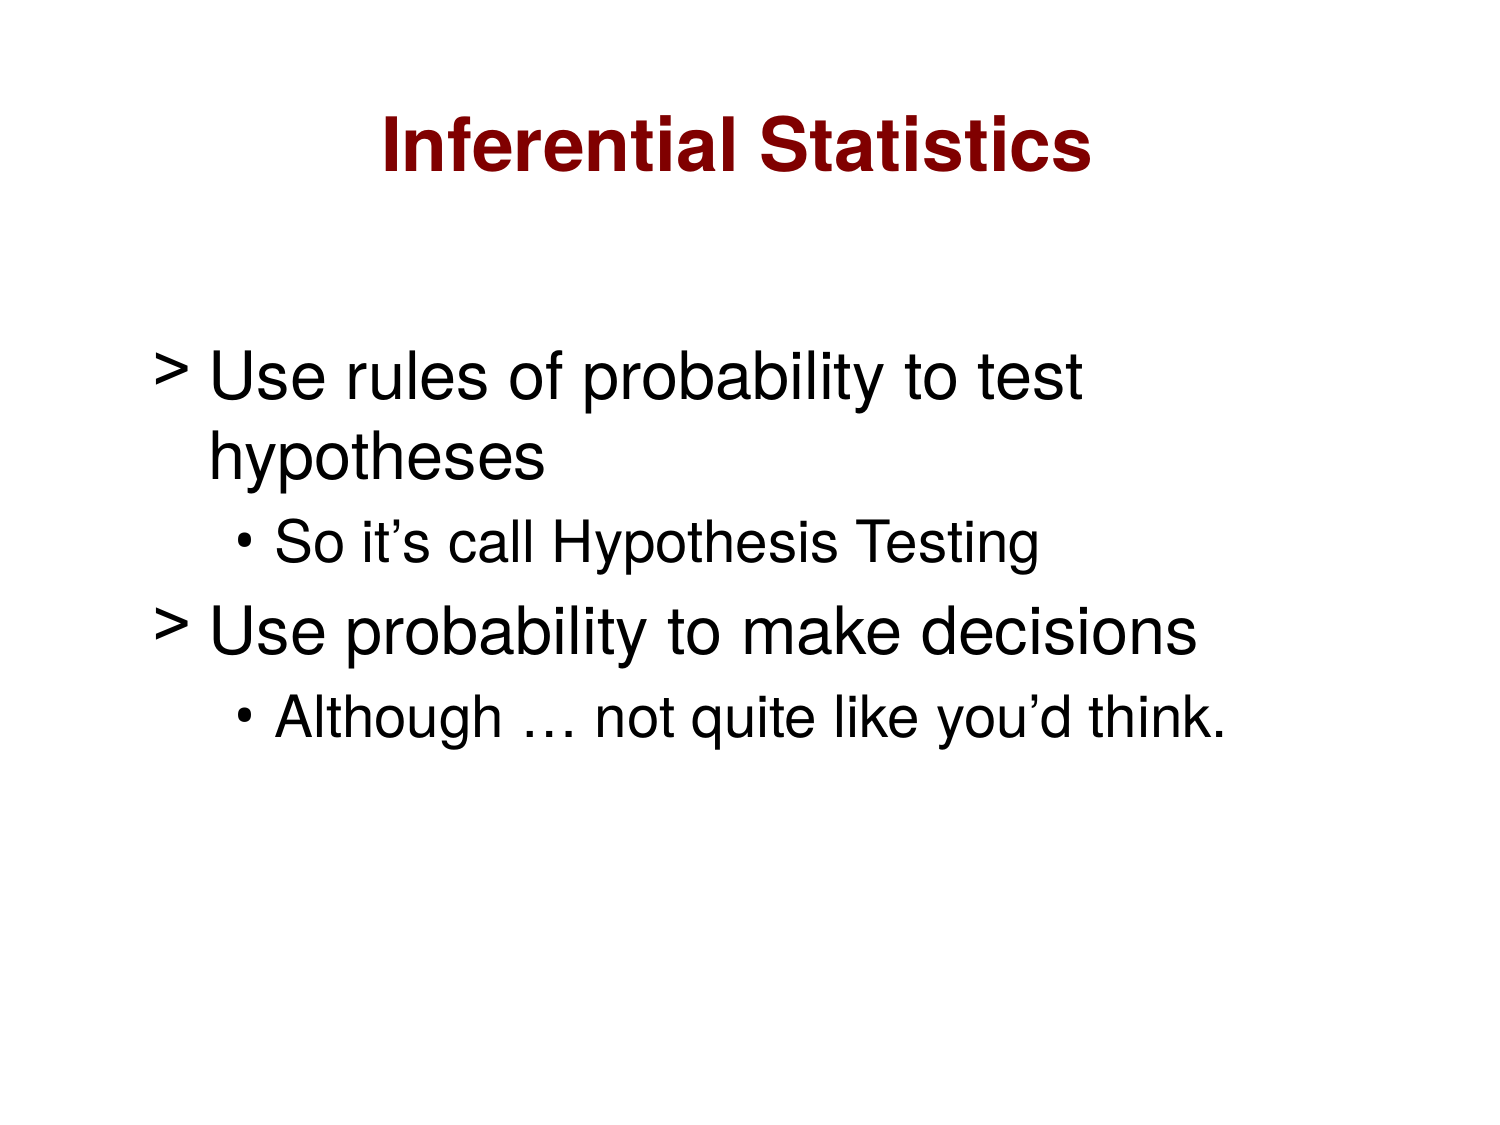

Inferential Statistics
Use rules of probability to test hypotheses
So it’s call Hypothesis Testing
Use probability to make decisions
Although … not quite like you’d think.